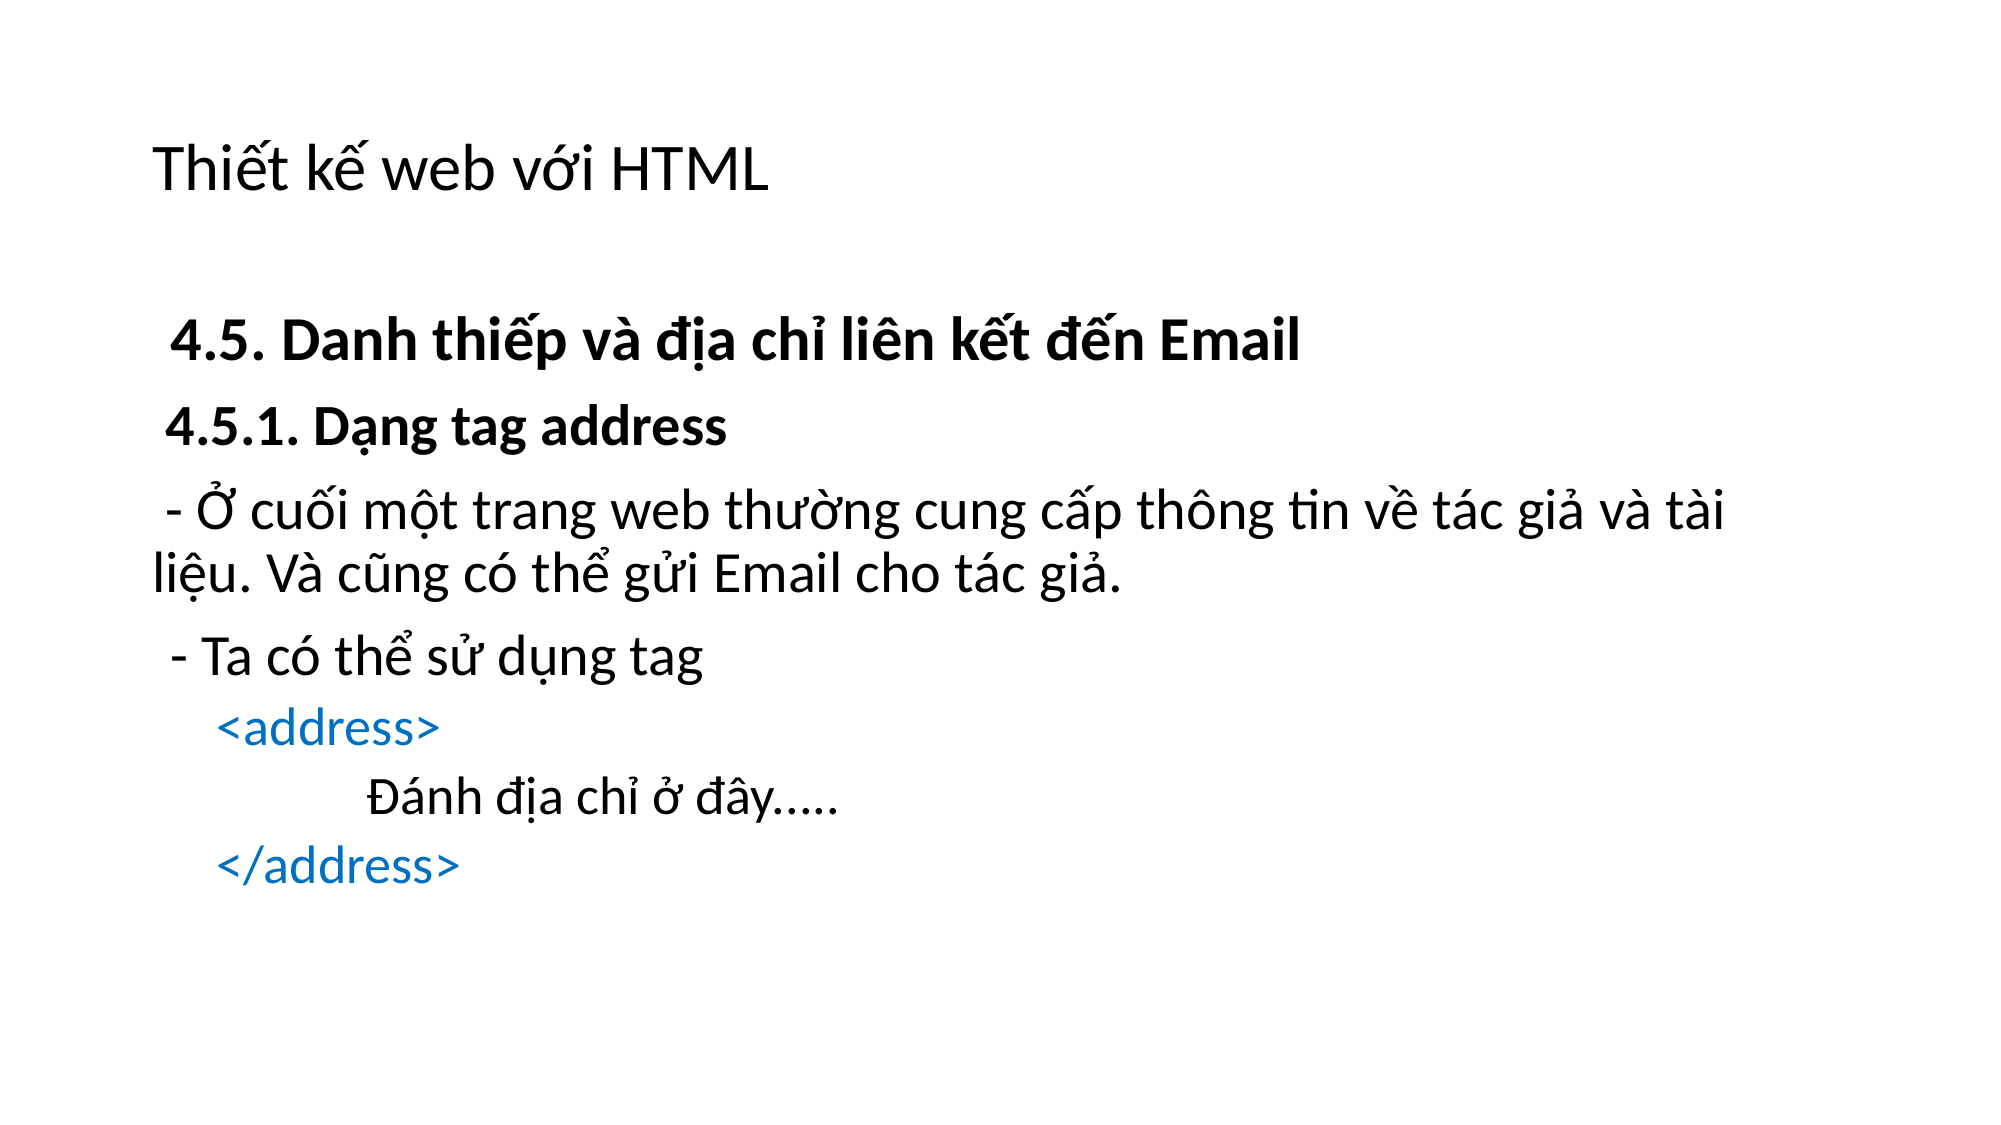

# Thiết kế web với HTML
4.5. Danh thiếp và địa chỉ liên kết đến Email
 4.5.1. Dạng tag address
 - Ở cuối một trang web thường cung cấp thông tin về tác giả và tài  liệu. Và cũng có thể gửi Email cho tác giả.
- Ta có thể sử dụng tag
<address>
	Đánh địa chỉ ở đây.....
</address>